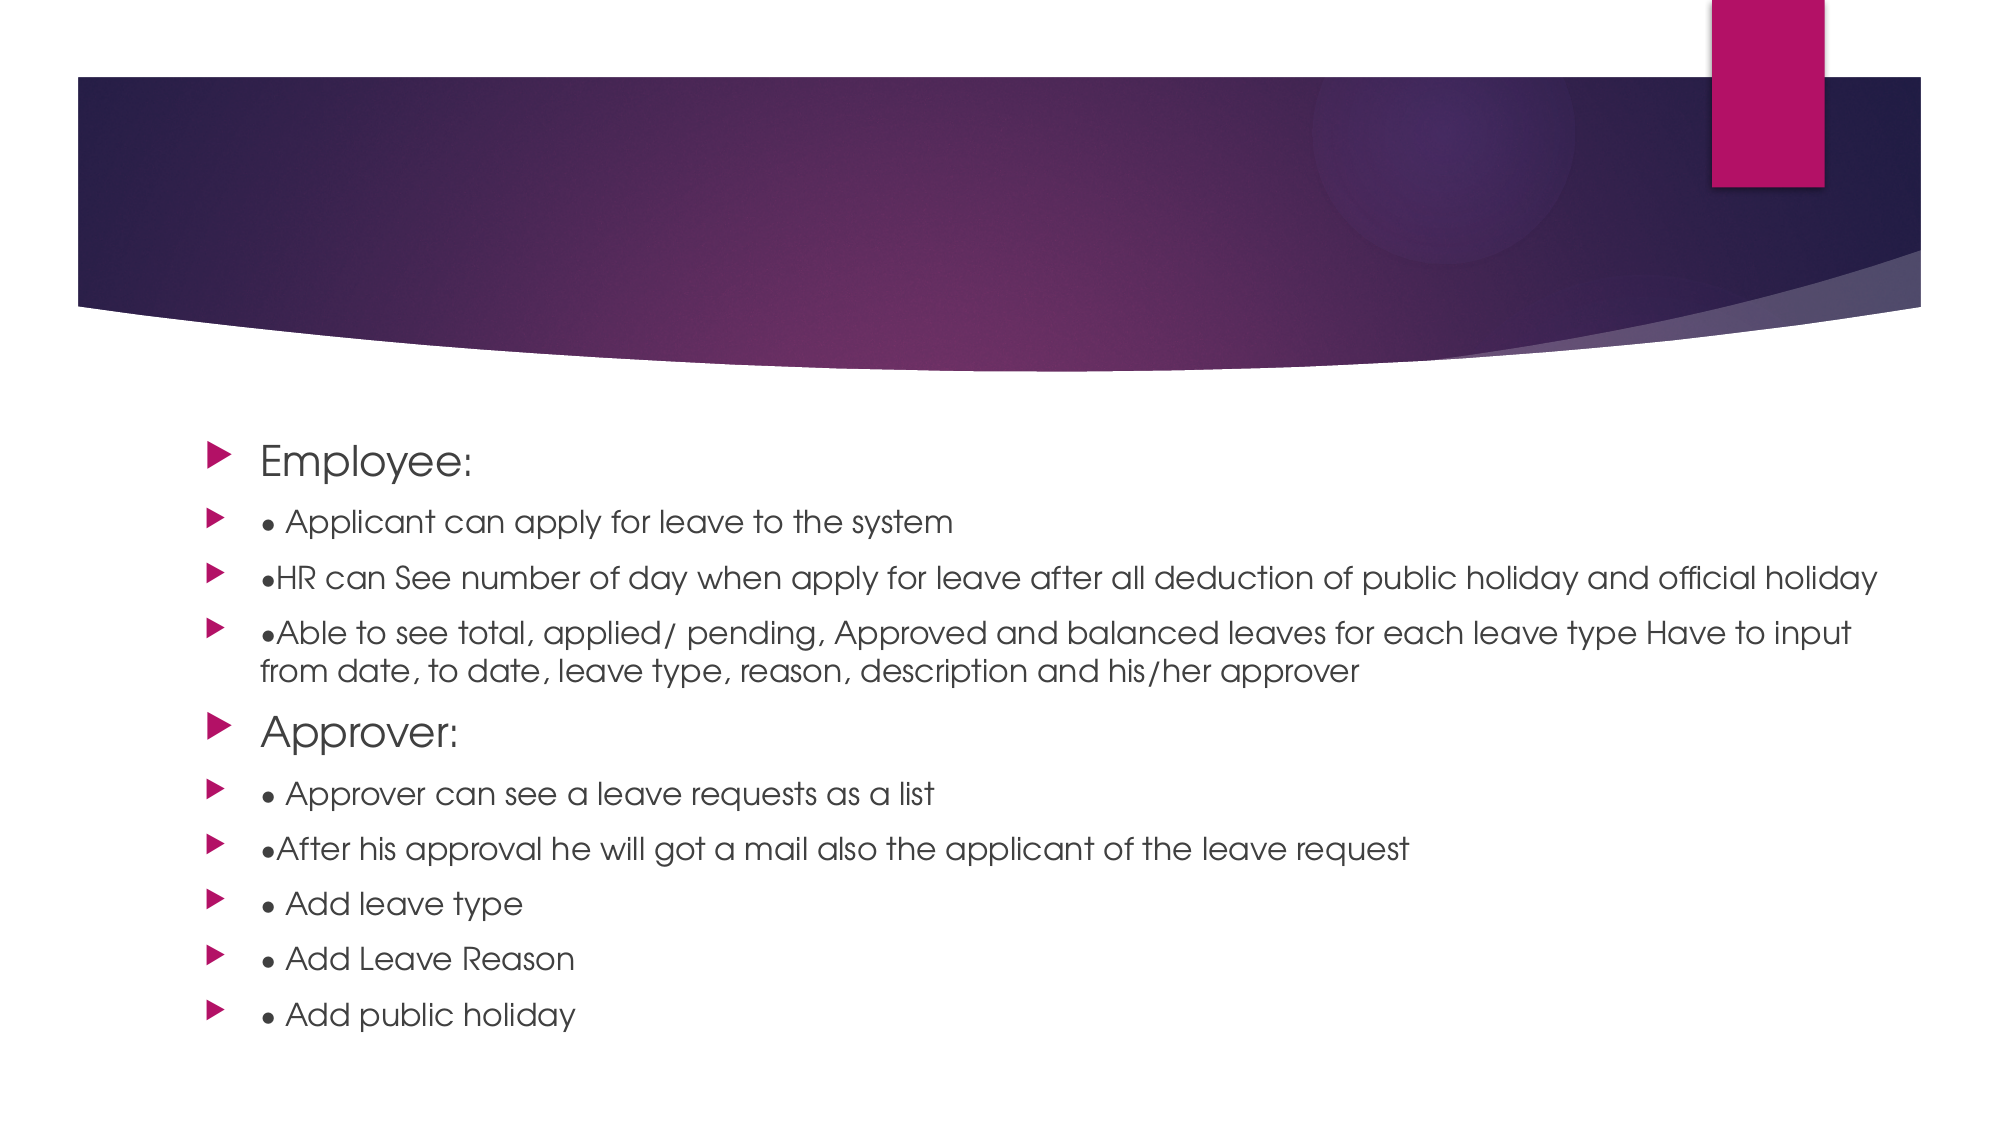

#
Employee:
• Applicant can apply for leave to the system
•HR can See number of day when apply for leave after all deduction of public holiday and official holiday
•Able to see total, applied/ pending, Approved and balanced leaves for each leave type Have to input from date, to date, leave type, reason, description and his/her approver
Approver:
• Approver can see a leave requests as a list
•After his approval he will got a mail also the applicant of the leave request
• Add leave type
• Add Leave Reason
• Add public holiday